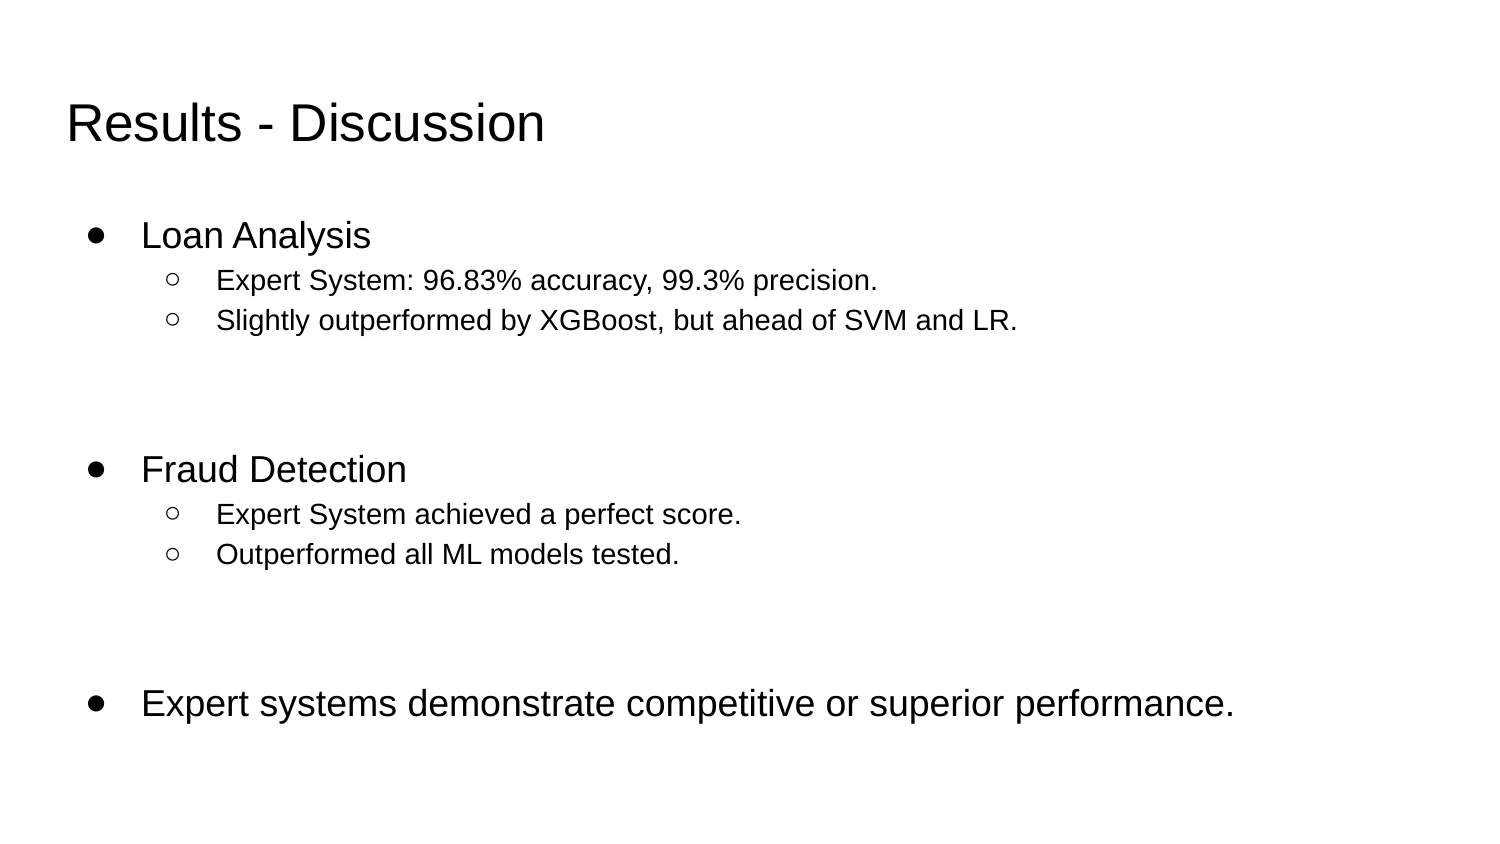

# Results - Discussion
Loan Analysis
Expert System: 96.83% accuracy, 99.3% precision.
Slightly outperformed by XGBoost, but ahead of SVM and LR.

Fraud Detection
Expert System achieved a perfect score.
Outperformed all ML models tested.

Expert systems demonstrate competitive or superior performance.